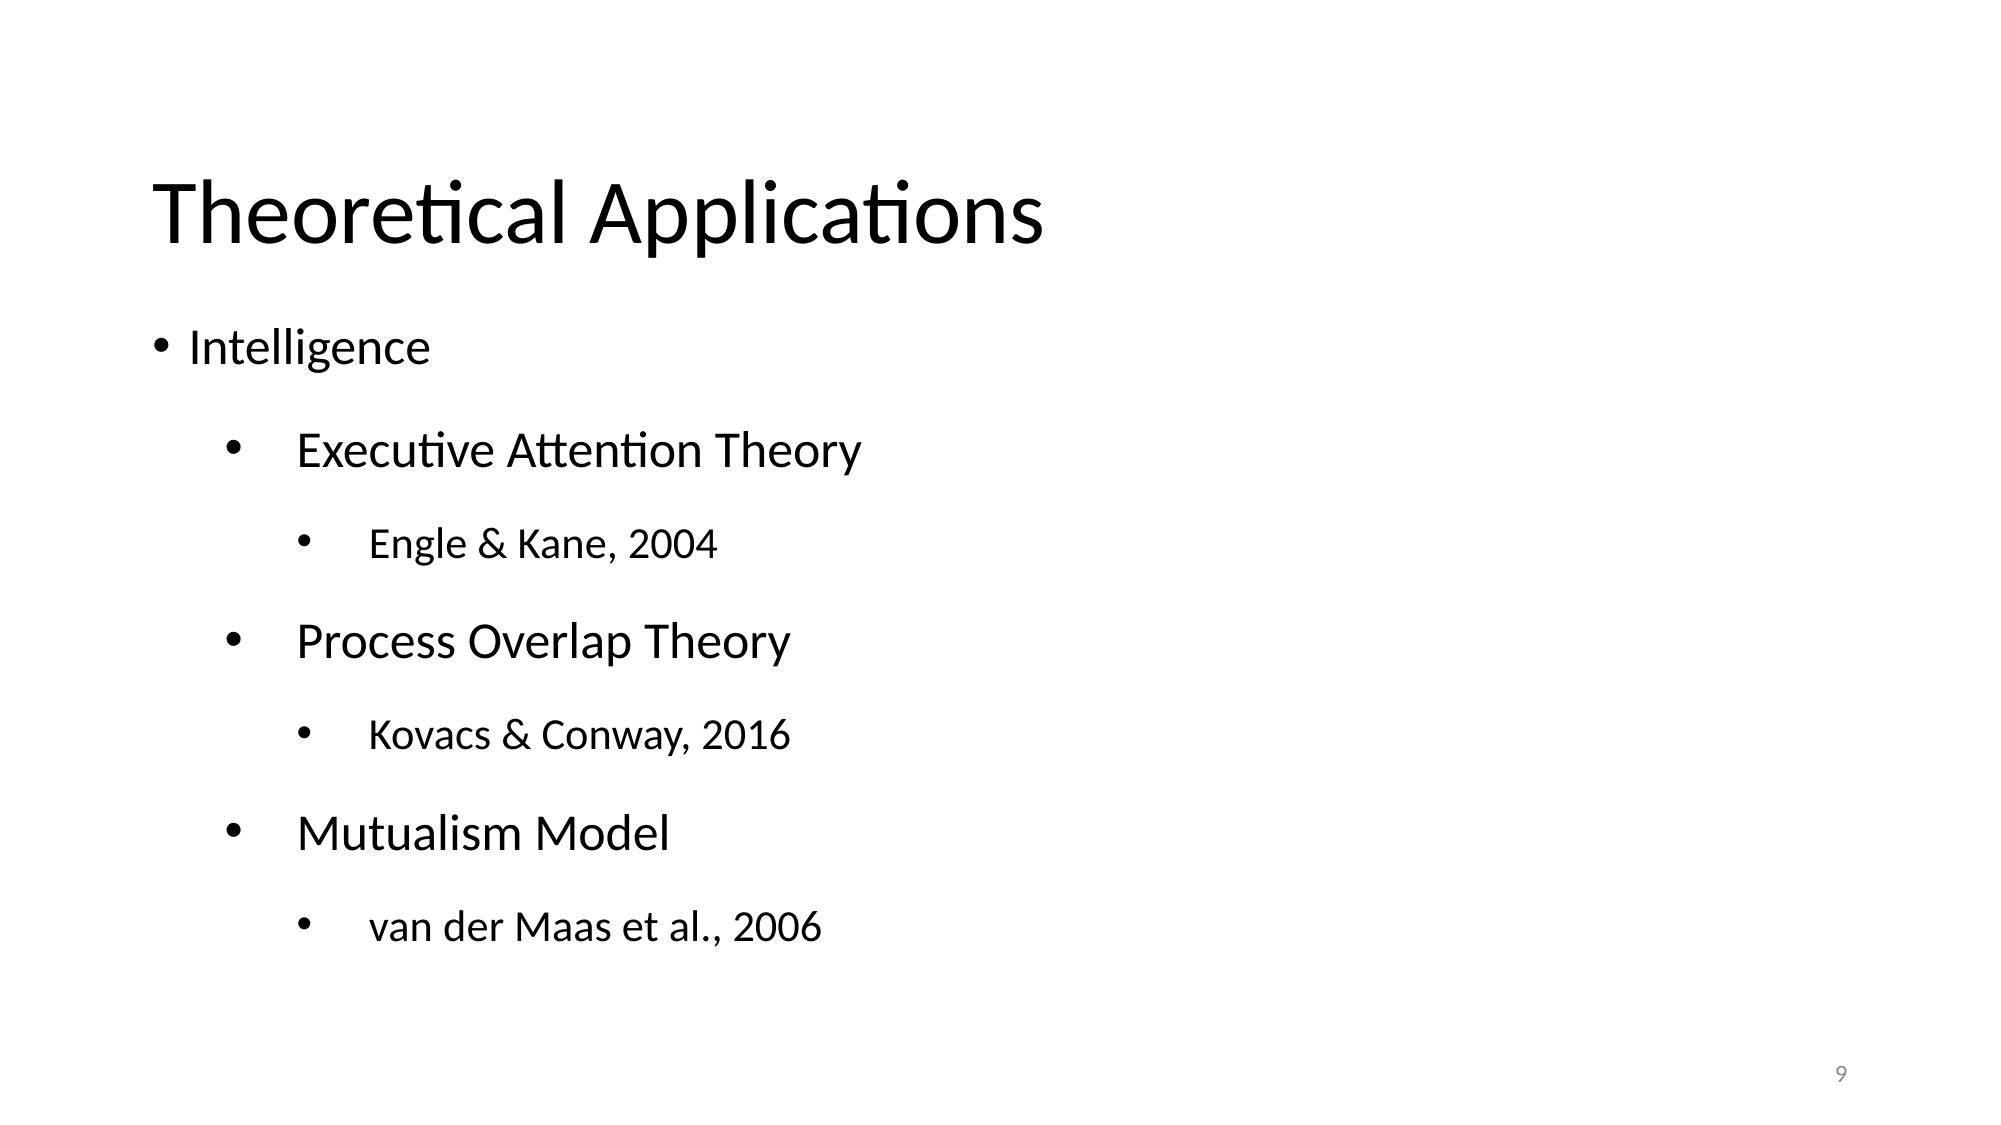

Theoretical Applications
Intelligence
Executive Attention Theory
Engle & Kane, 2004
Process Overlap Theory
Kovacs & Conway, 2016
Mutualism Model
van der Maas et al., 2006

9